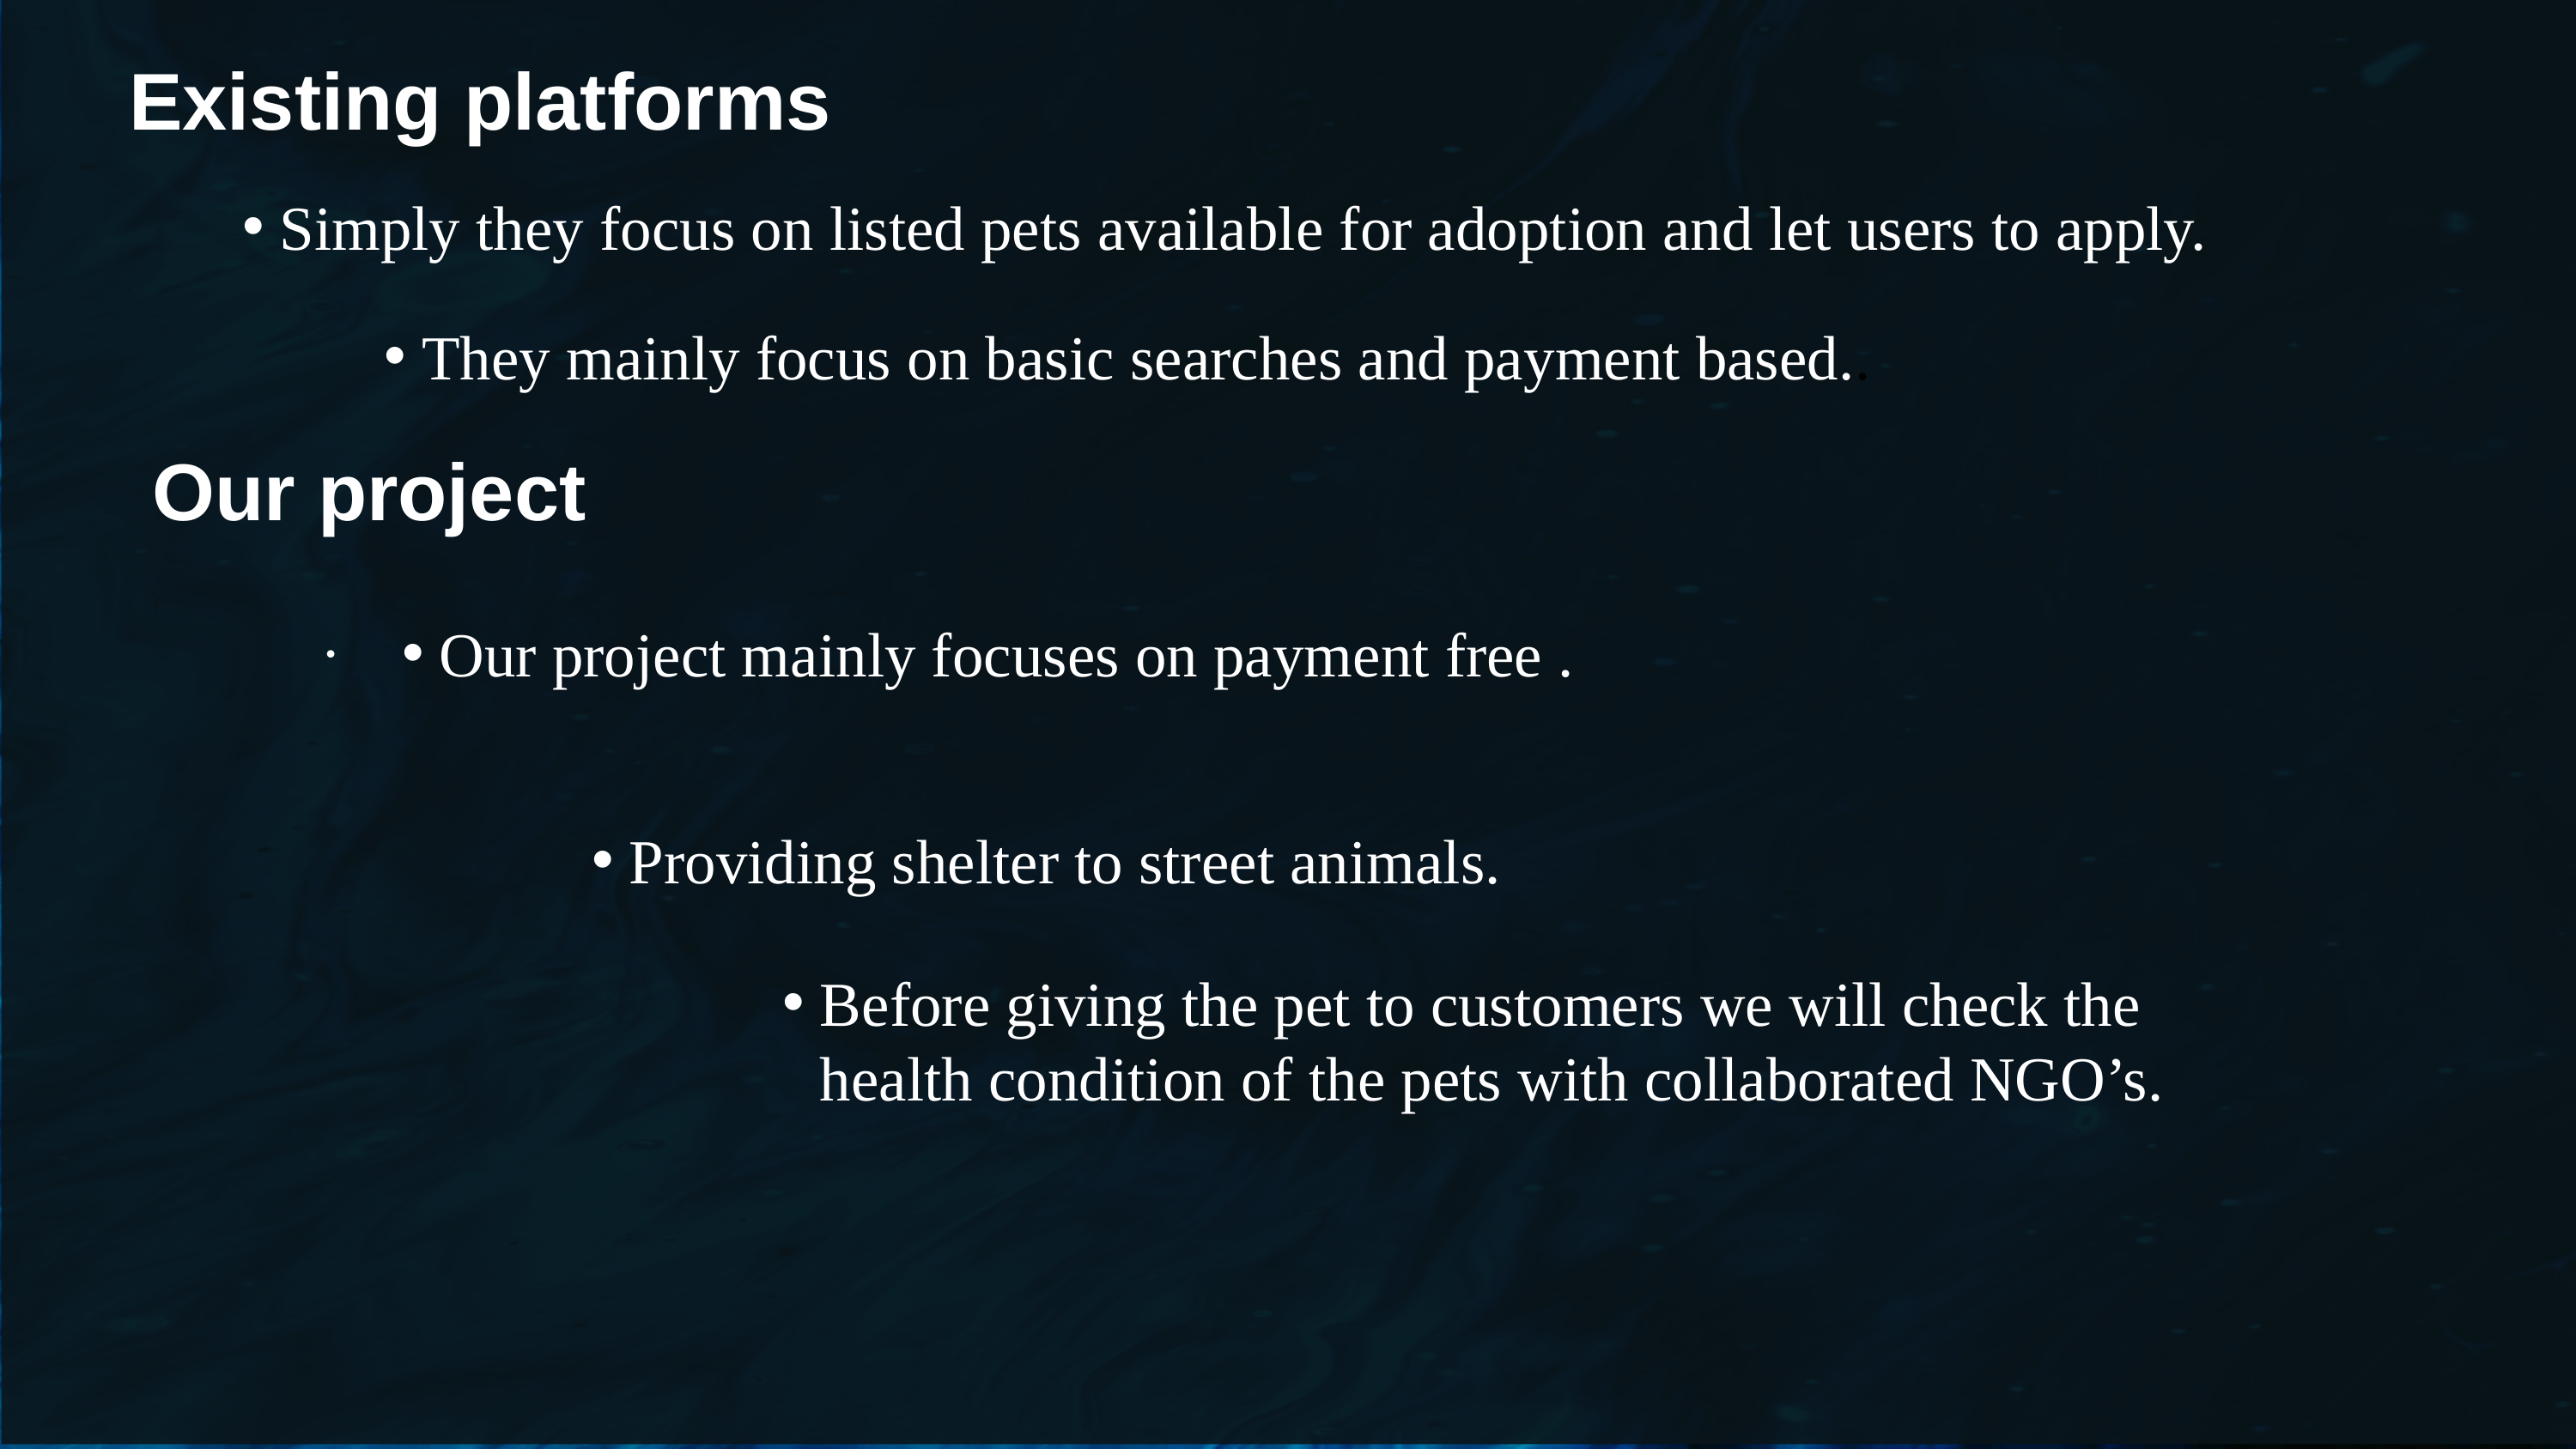

Existing platforms

Simply they focus on listed pets available for adoption and let users to apply.

They mainly focus on basic searches and payment based..
Our project

.

Our project mainly focuses on payment free .

Providing shelter to street animals.

Before giving the pet to customers we will check the health condition of the pets with collaborated NGO’s.